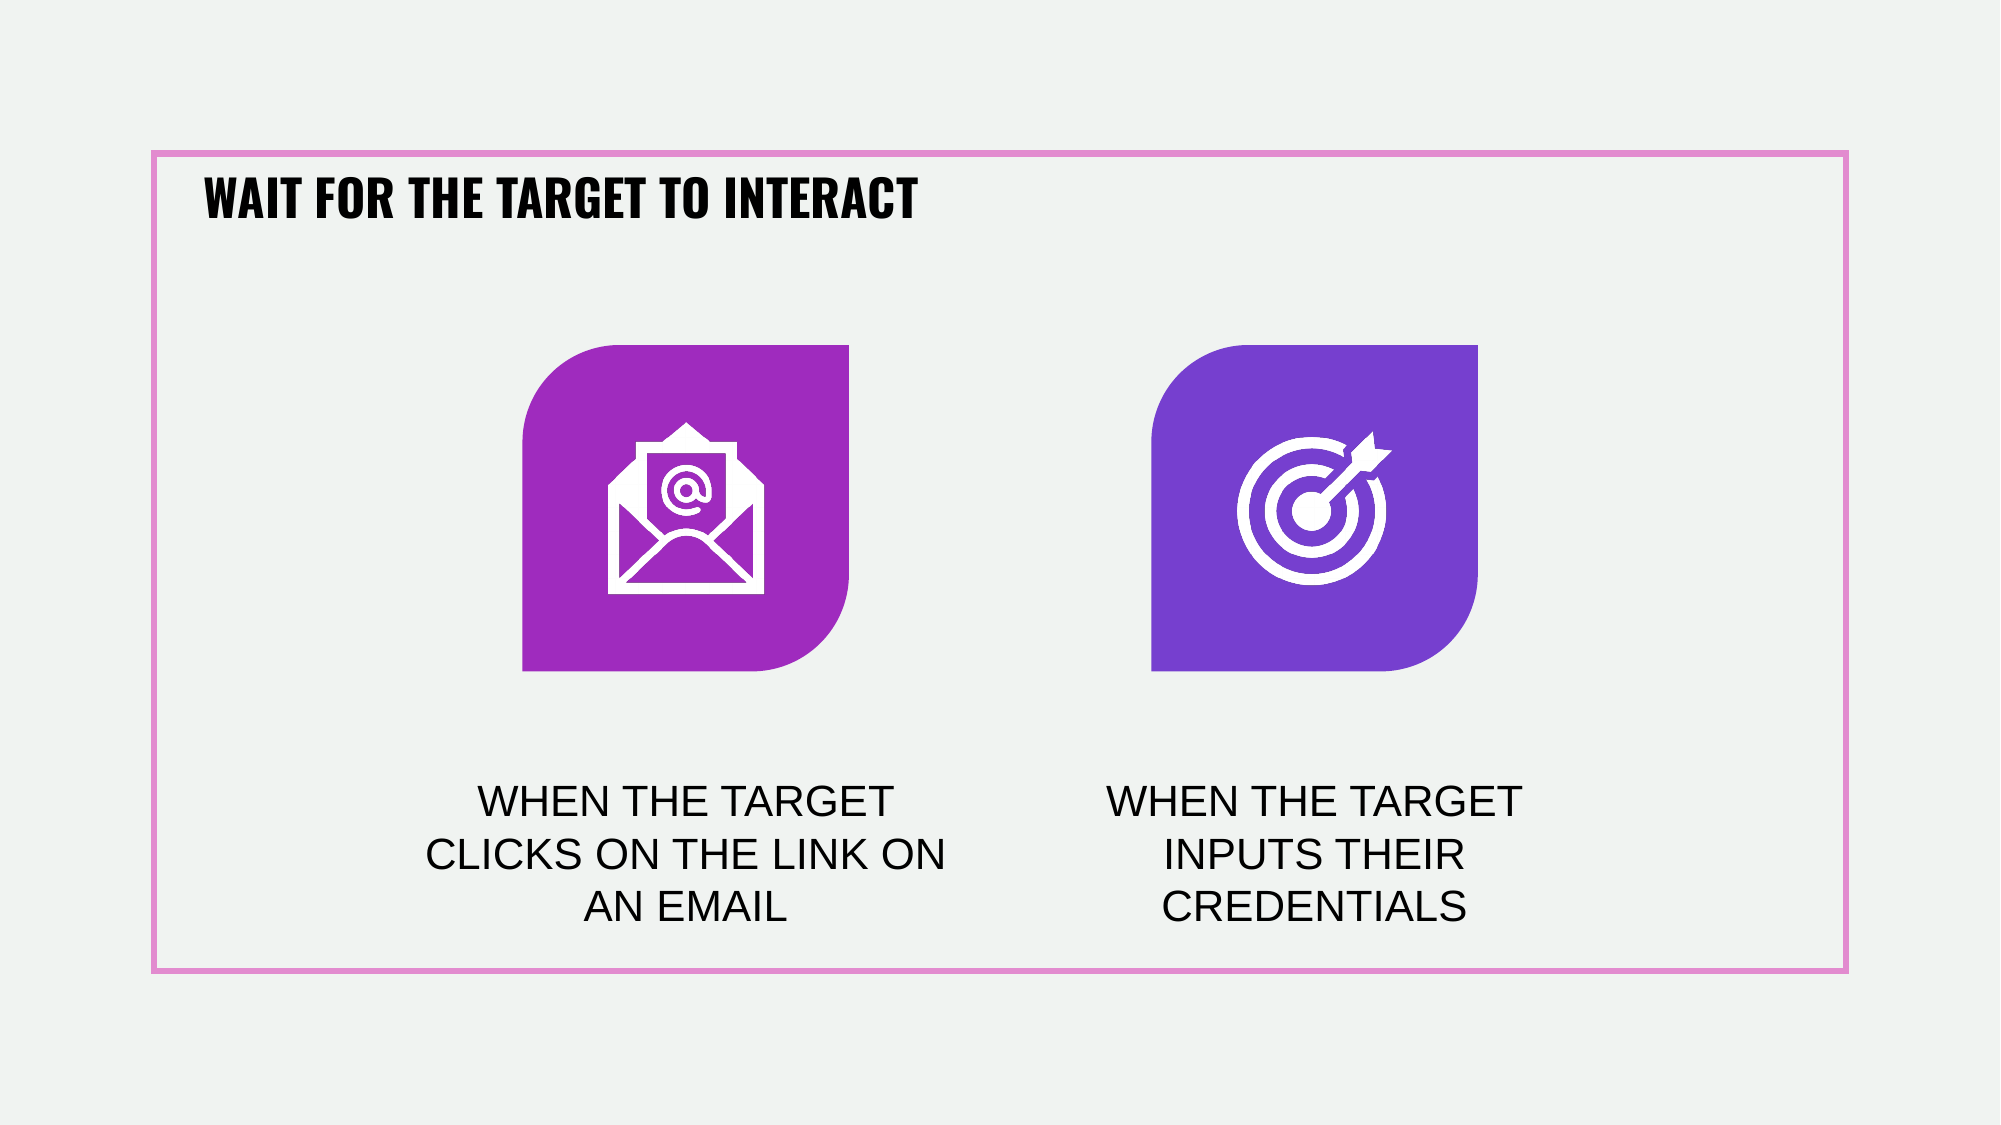

WAIT FOR THE TARGET TO INTERACT

WHEN THE TARGET CLICKS ON THE LINK ON AN EMAIL

WHEN THE TARGET INPUTS THEIR CREDENTIALS